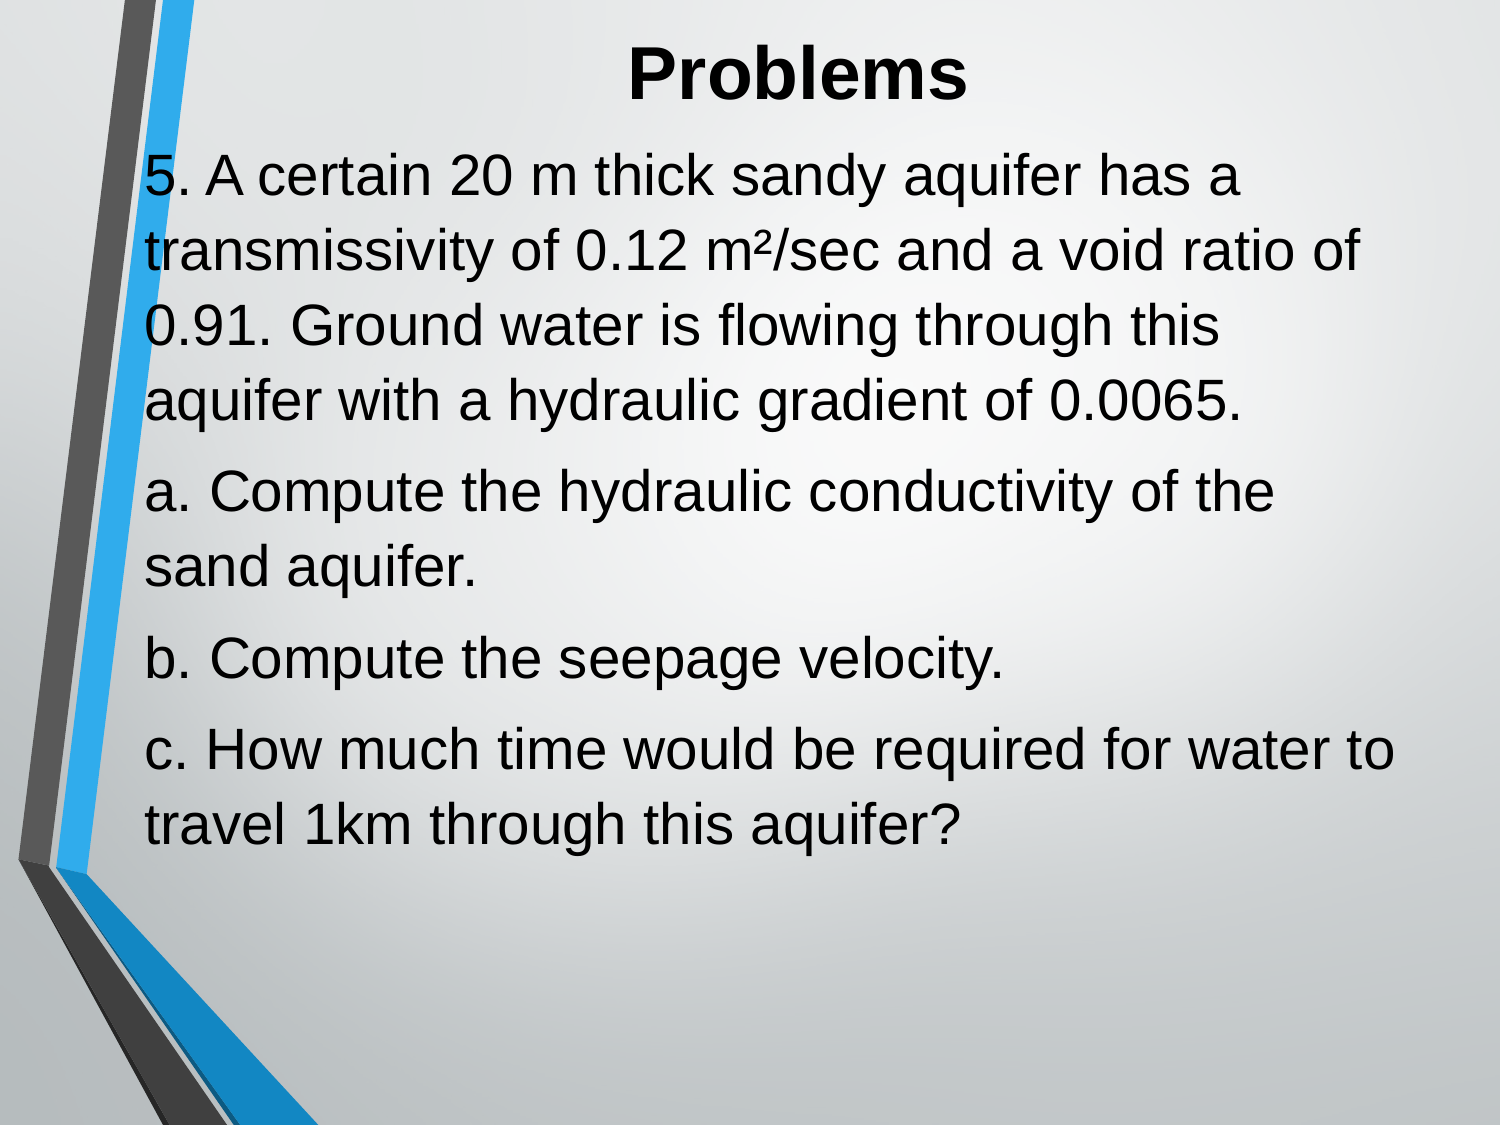

# Problems
5. A certain 20 m thick sandy aquifer has a transmissivity of 0.12 m²/sec and a void ratio of 0.91. Ground water is flowing through this aquifer with a hydraulic gradient of 0.0065.
a. Compute the hydraulic conductivity of the sand aquifer.
b. Compute the seepage velocity.
c. How much time would be required for water to travel 1km through this aquifer?